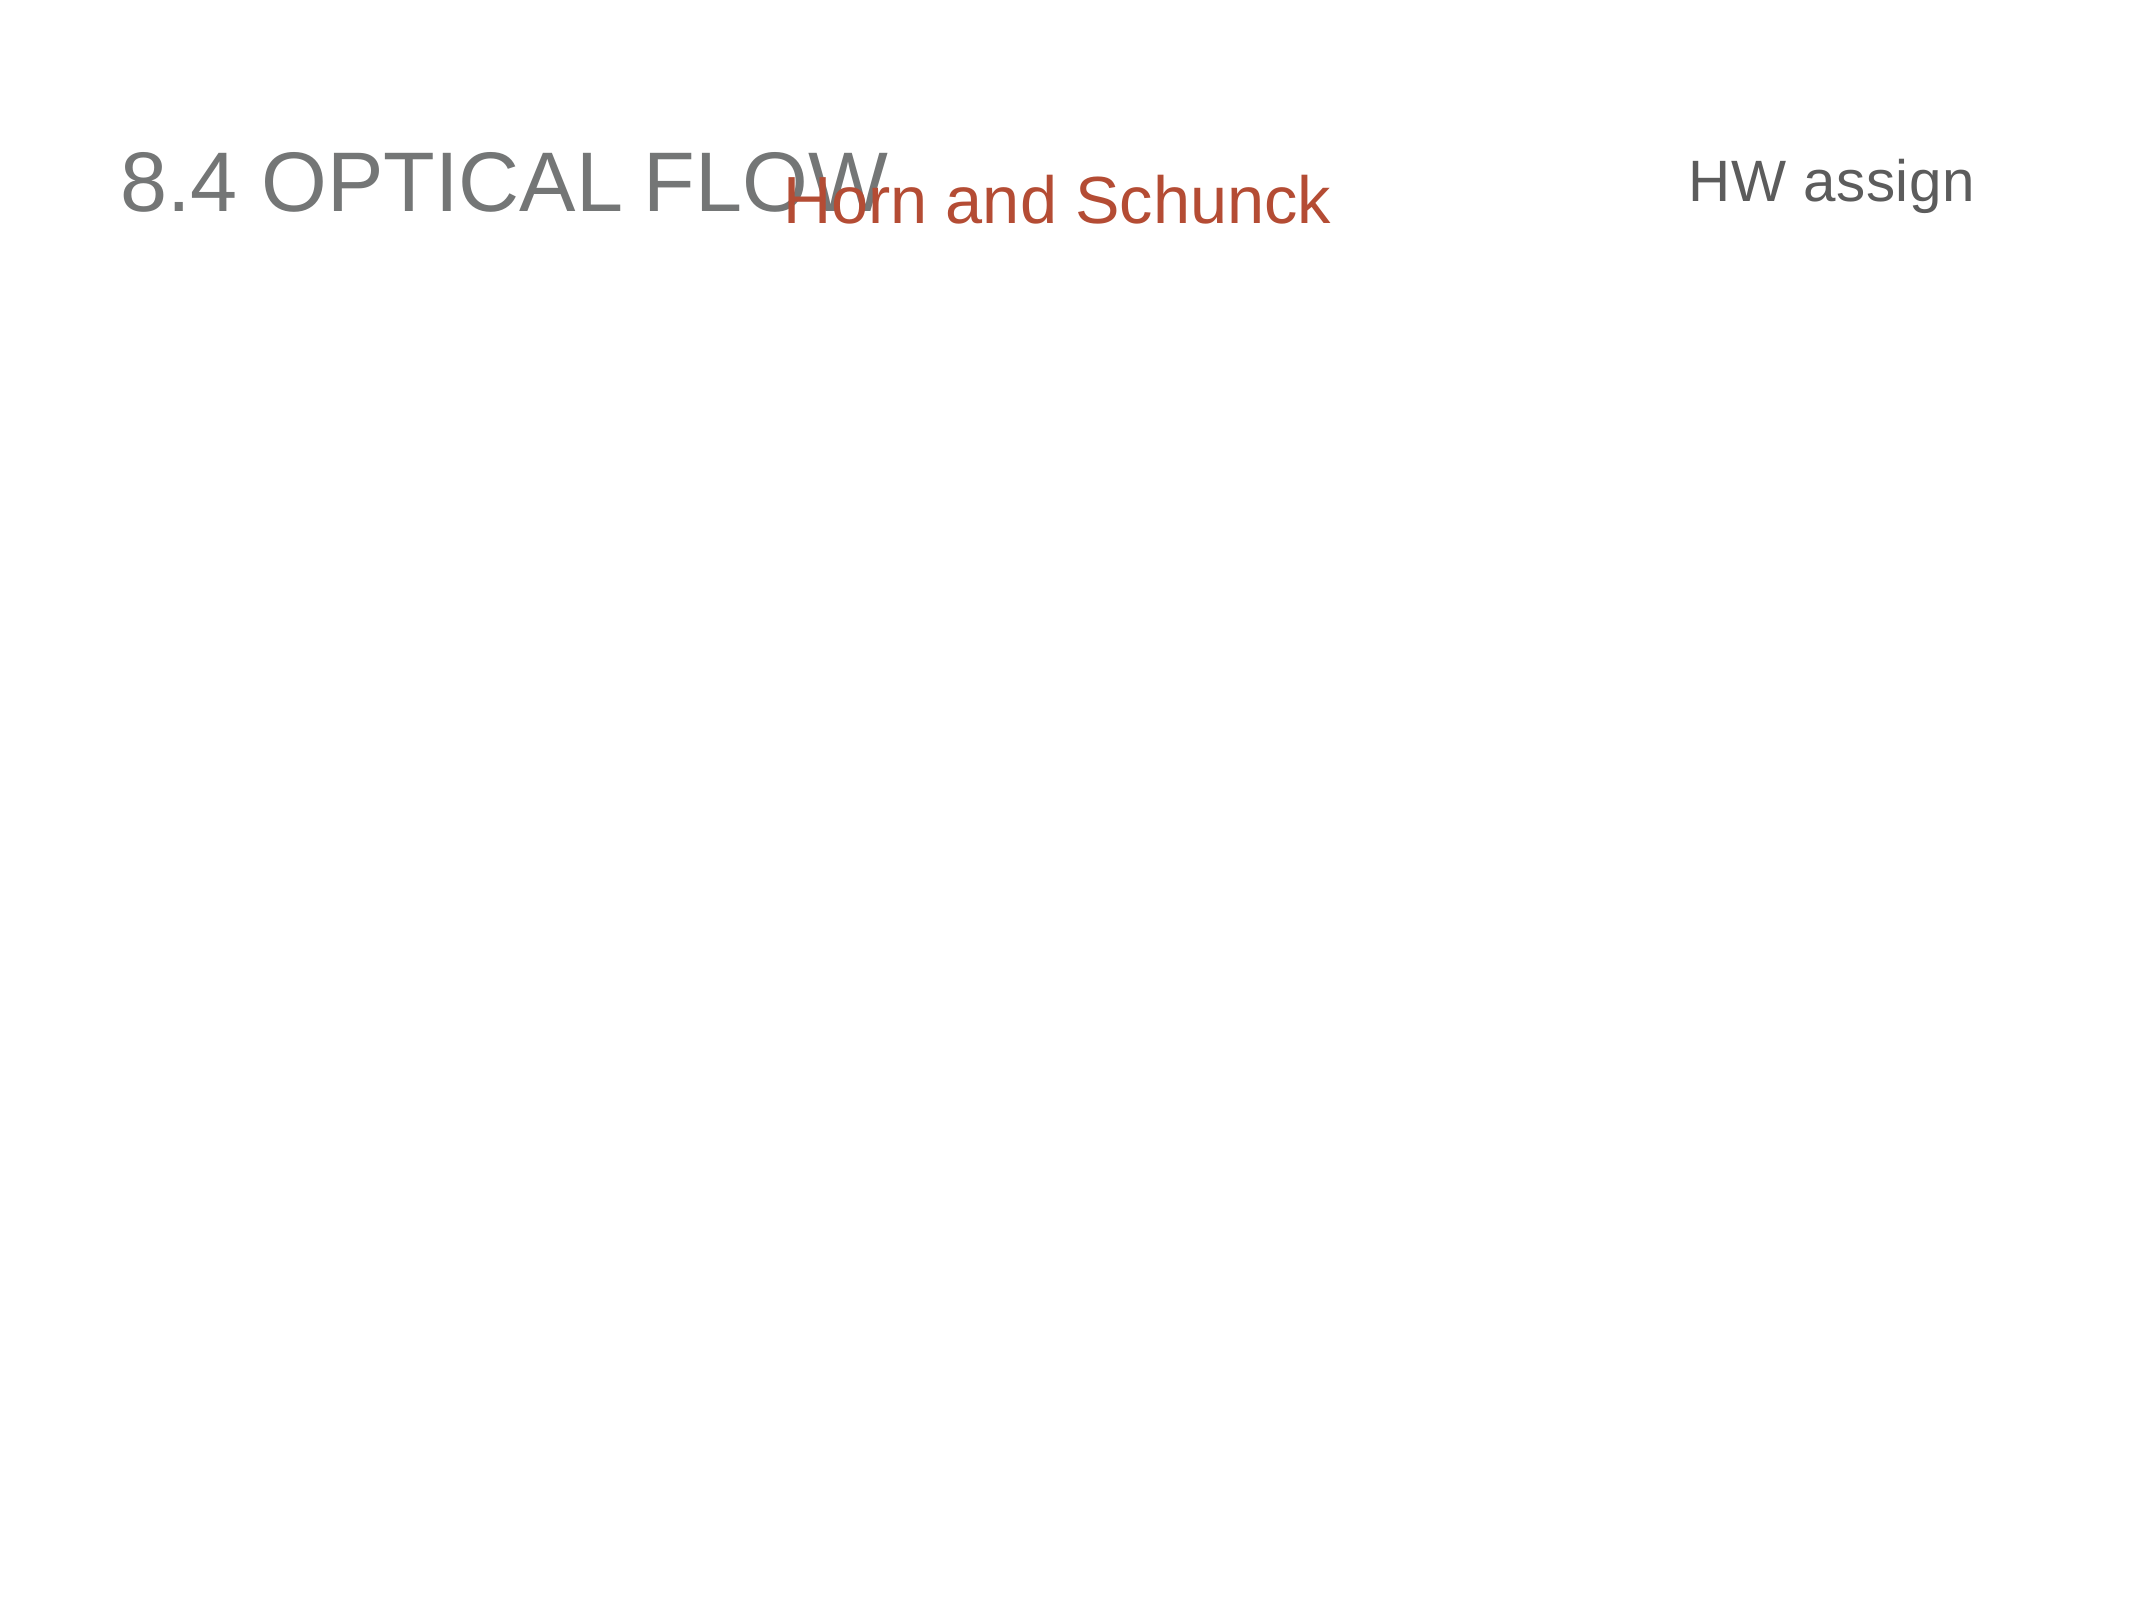

Horn and Schunck
# 8.4 Optical Flow
HW assign